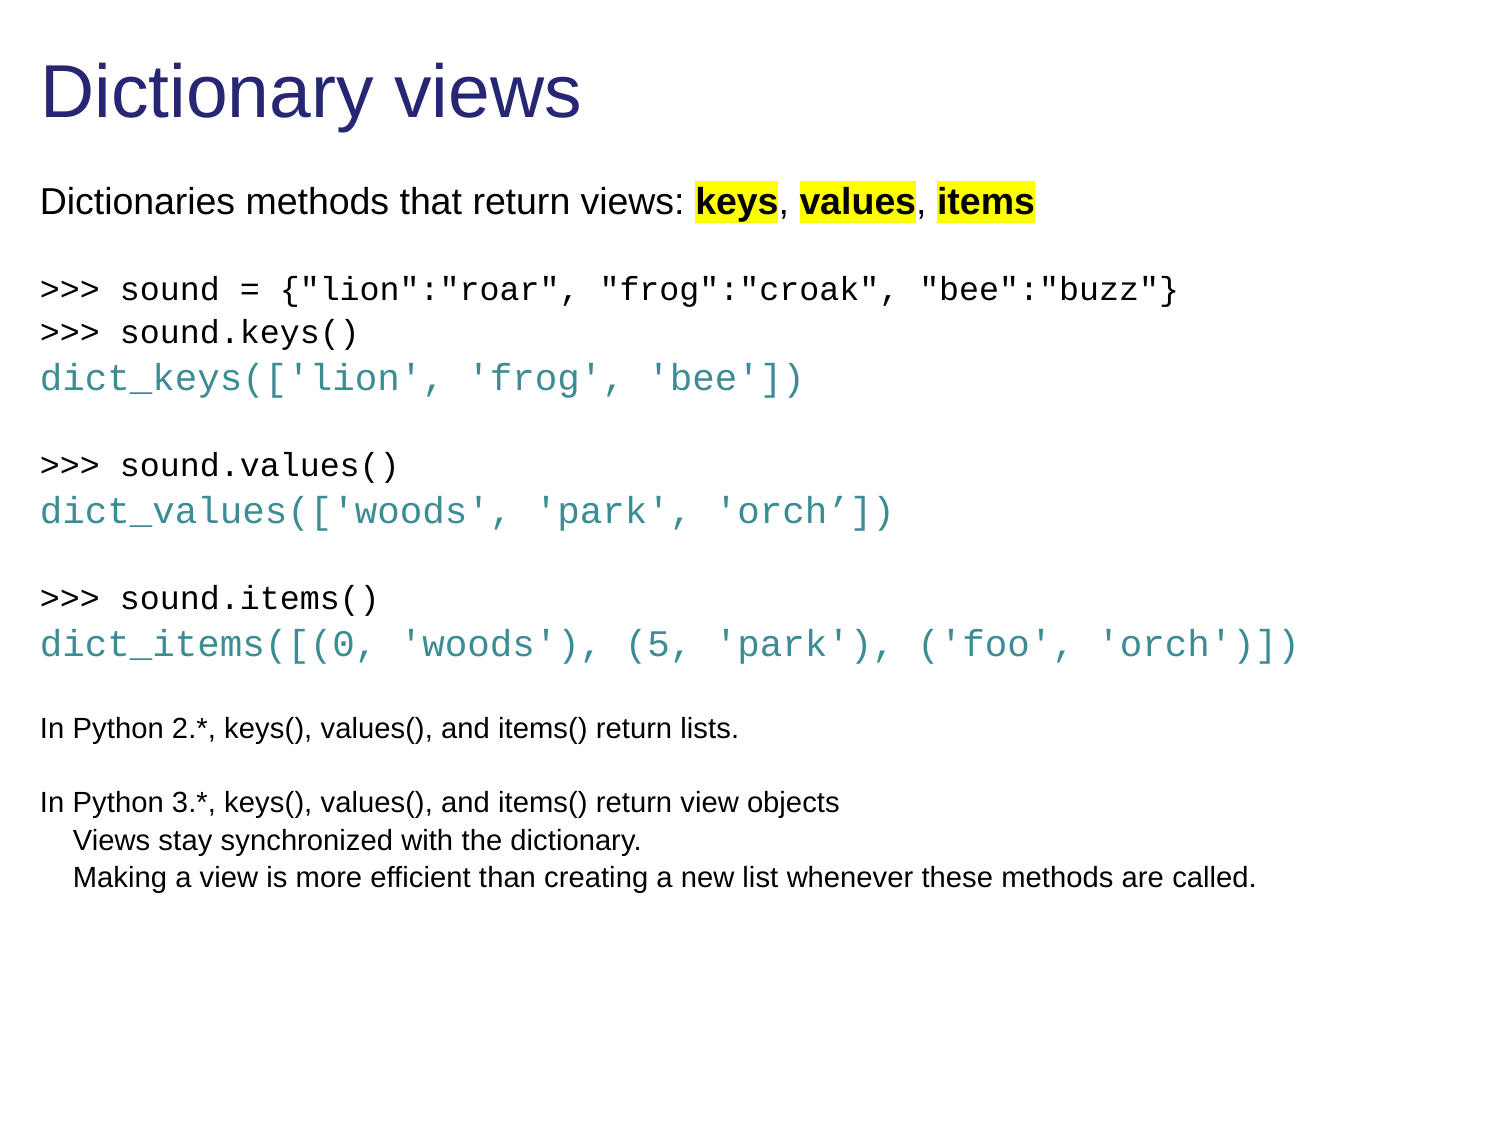

# Dictionary views
Dictionaries methods that return views: keys, values, items

>>> sound = {"lion":"roar", "frog":"croak", "bee":"buzz"}
>>> sound.keys()
dict_keys(['lion', 'frog', 'bee'])

>>> sound.values()
dict_values(['woods', 'park', 'orch’])

>>> sound.items()
dict_items([(0, 'woods'), (5, 'park'), ('foo', 'orch')])

In Python 2.*, keys(), values(), and items() return lists.

In Python 3.*, keys(), values(), and items() return view objects
    Views stay synchronized with the dictionary.
    Making a view is more efficient than creating a new list whenever these methods are called.